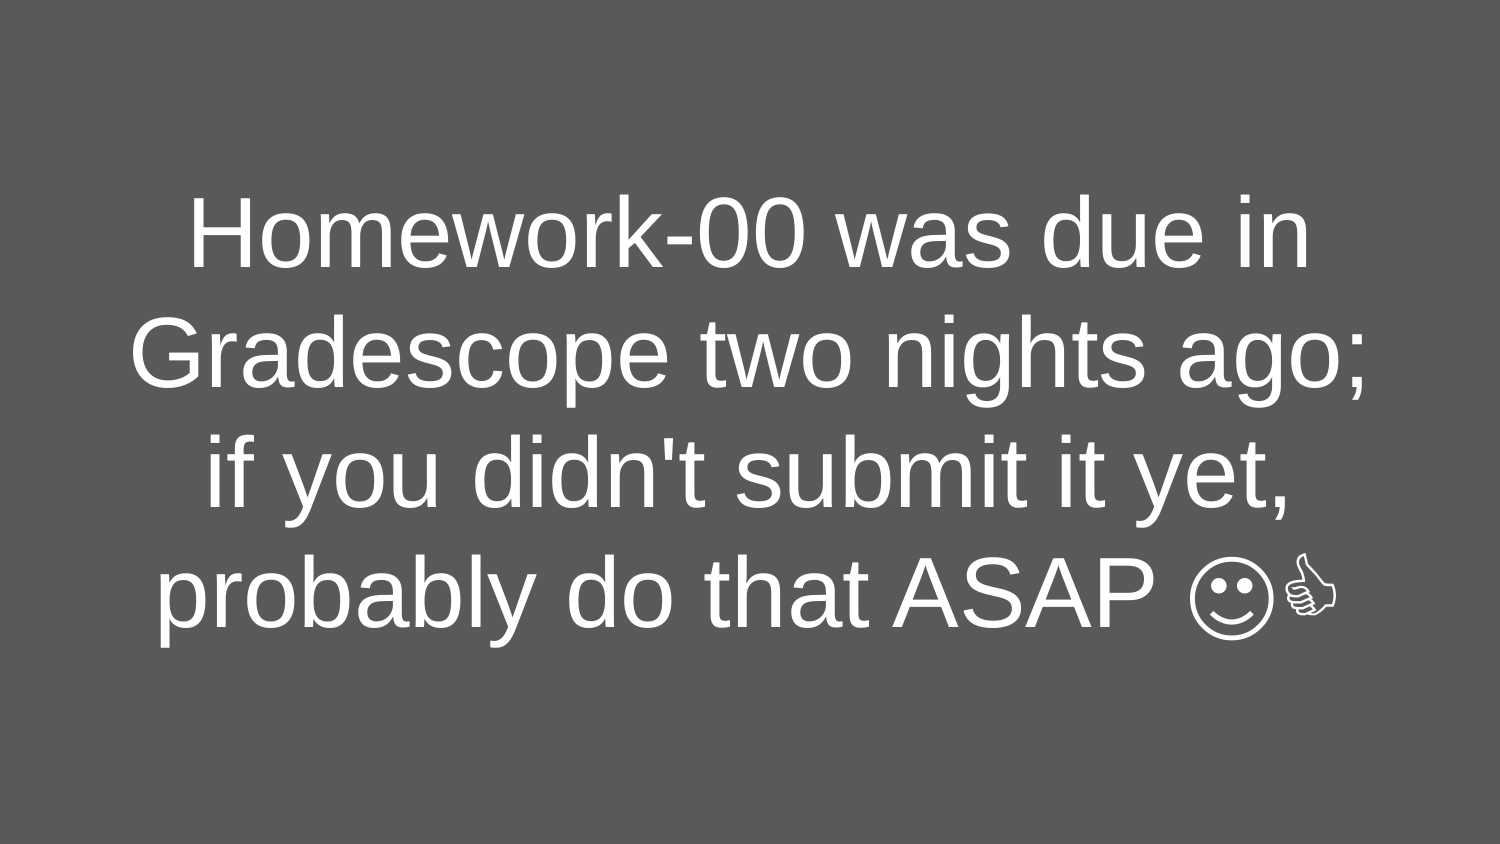

# Homework-00 was due in Gradescope two nights ago; if you didn't submit it yet, probably do that ASAP 🙂👍